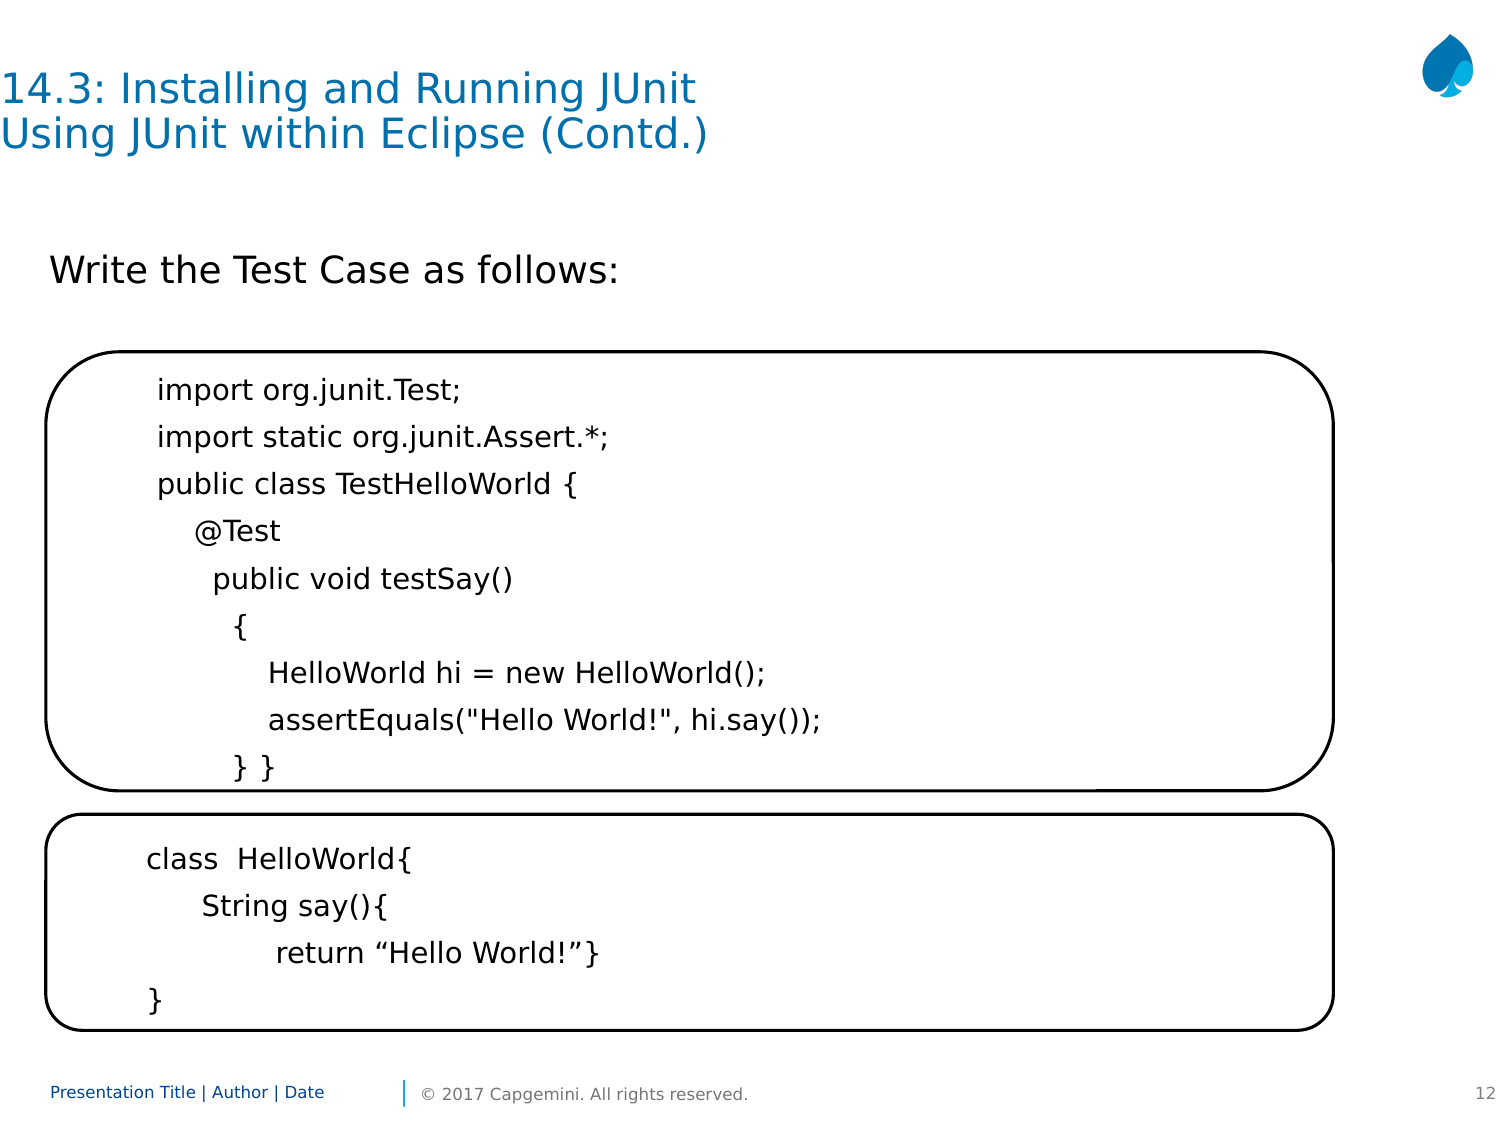

14.3: Installing and Running JUnit
Using JUnit within Eclipse (Contd.)
Write the Test Case as follows:
import org.junit.Test;
import static org.junit.Assert.*;
public class TestHelloWorld {
    @Test
      public void testSay()
        {
            HelloWorld hi = new HelloWorld();
            assertEquals("Hello World!", hi.say());
        } }
class  HelloWorld{
      String say(){
              return “Hello World!”}
}